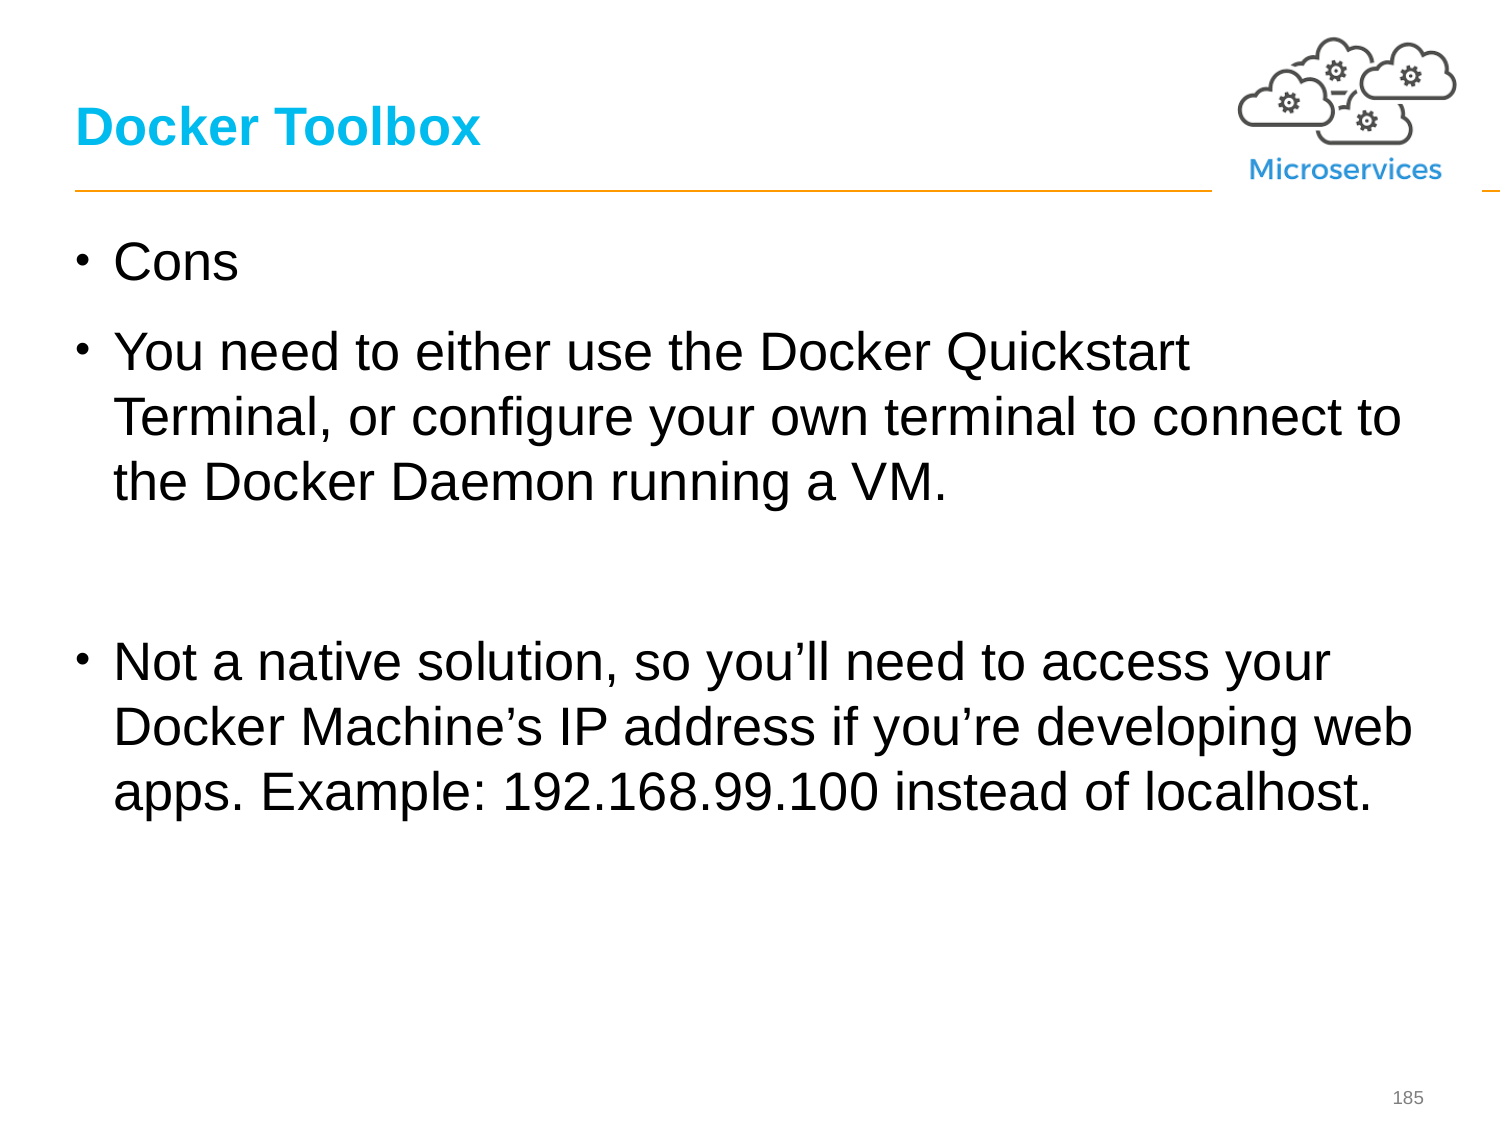

# Docker Toolbox
Cons
You need to either use the Docker Quickstart Terminal, or configure your own terminal to connect to the Docker Daemon running a VM.

Not a native solution, so you’ll need to access your Docker Machine’s IP address if you’re developing web apps. Example: 192.168.99.100 instead of localhost.